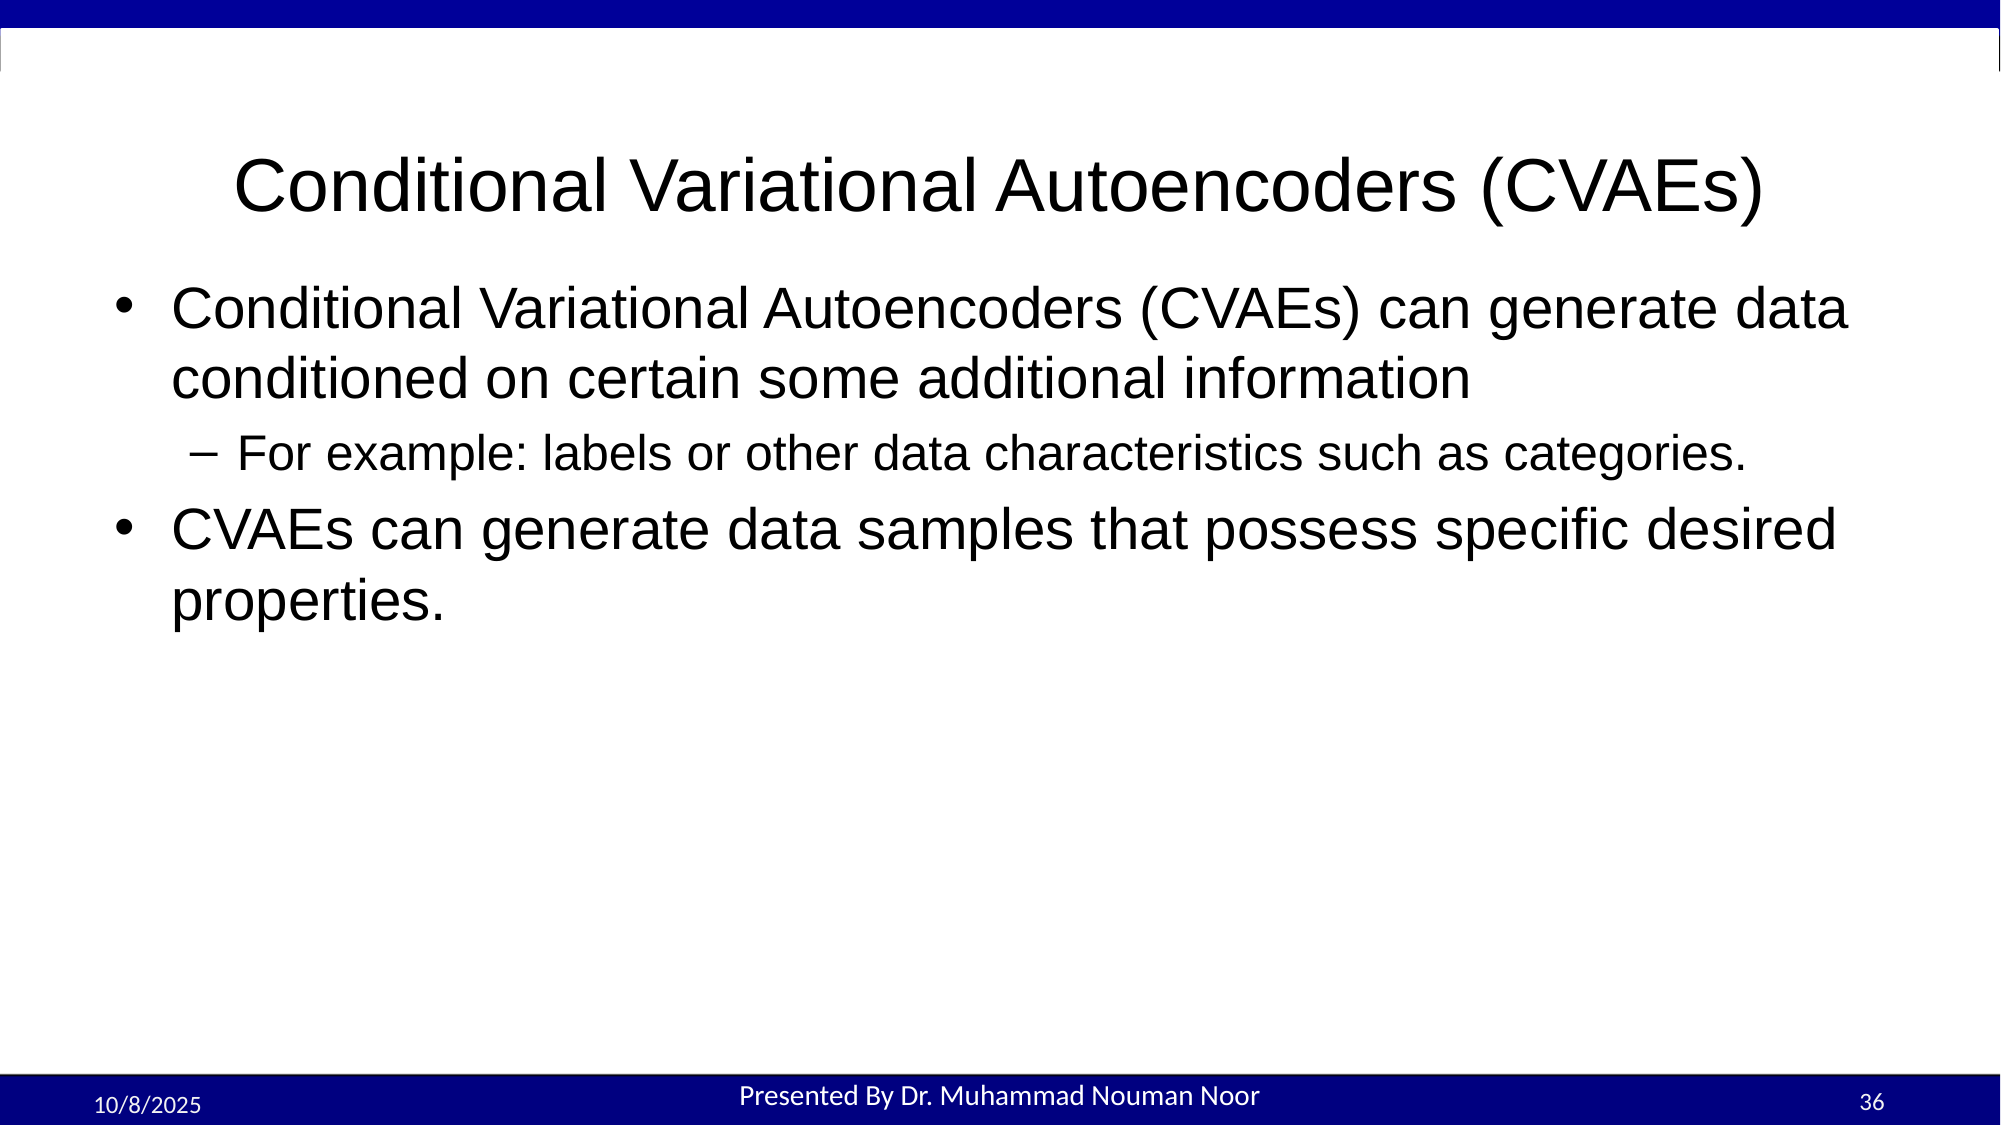

# Conditional Variational Autoencoders (CVAEs)
Conditional Variational Autoencoders (CVAEs) can generate data conditioned on certain some additional information
For example: labels or other data characteristics such as categories.
CVAEs can generate data samples that possess specific desired properties.
36
10/8/2025
Presented By Dr. Muhammad Nouman Noor